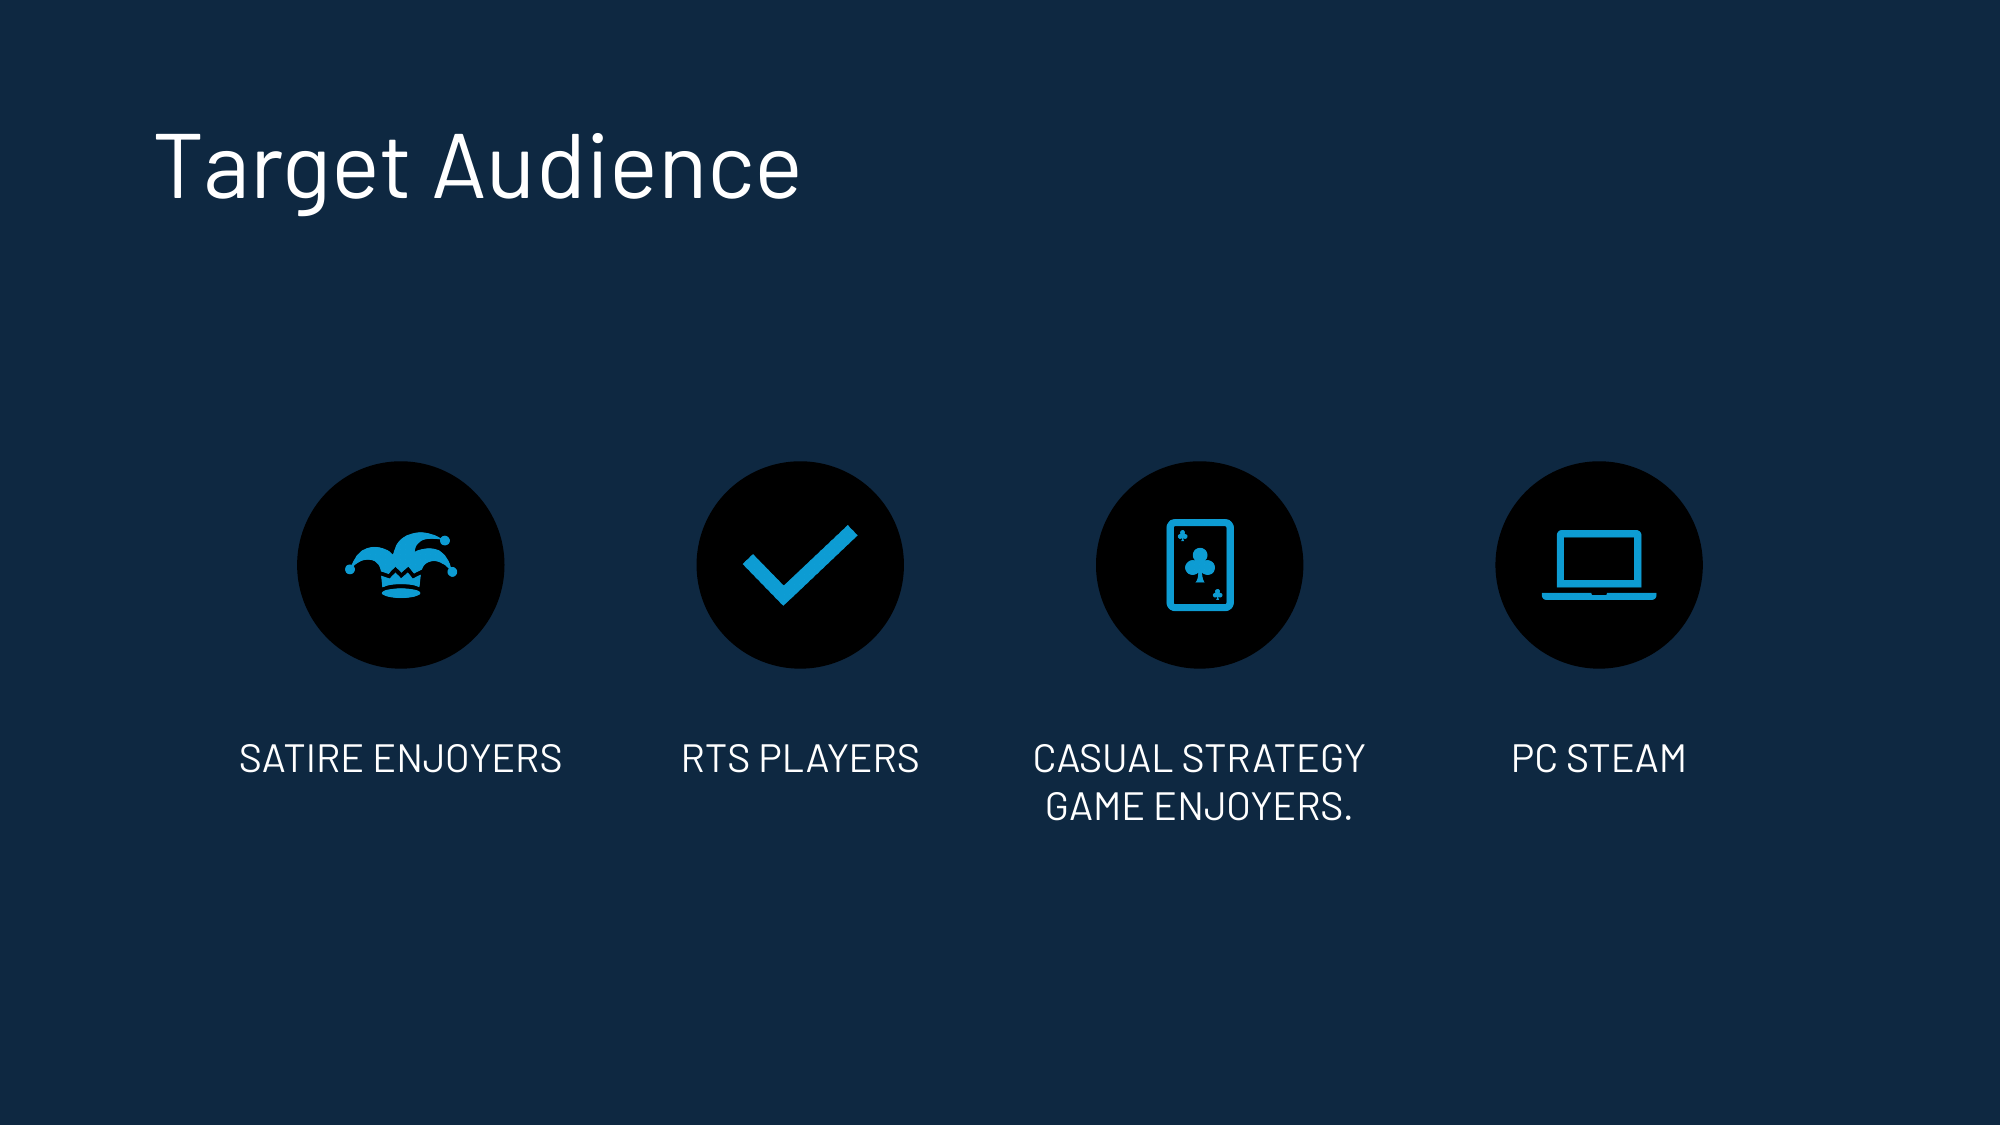

# Target Audience
Satire Enjoyers
RTS Players
Casual strategy game enjoyers.
PC Steam